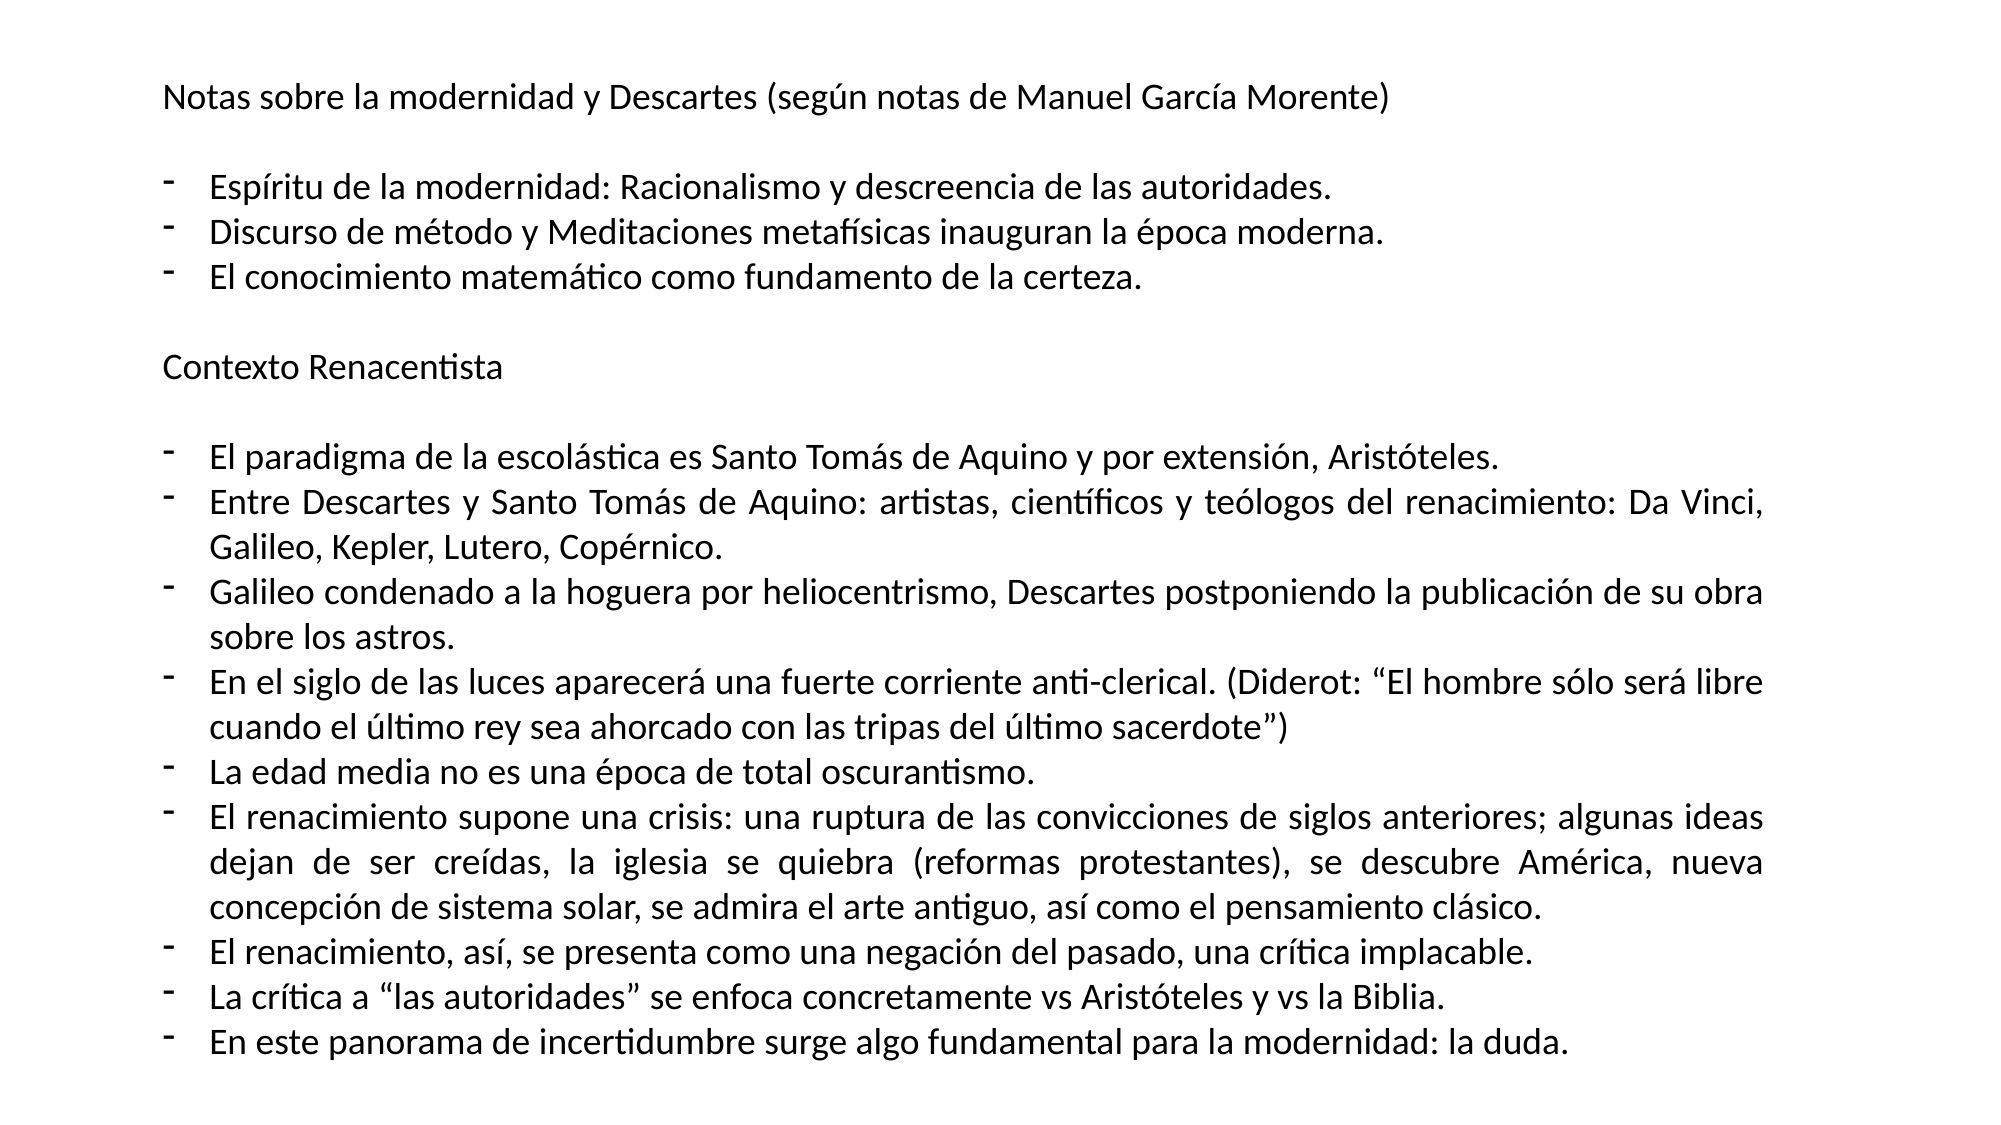

Notas sobre la modernidad y Descartes (según notas de Manuel García Morente)

Espíritu de la modernidad: Racionalismo y descreencia de las autoridades.
Discurso de método y Meditaciones metafísicas inauguran la época moderna.
El conocimiento matemático como fundamento de la certeza.

Contexto Renacentista

El paradigma de la escolástica es Santo Tomás de Aquino y por extensión, Aristóteles.
Entre Descartes y Santo Tomás de Aquino: artistas, científicos y teólogos del renacimiento: Da Vinci, Galileo, Kepler, Lutero, Copérnico.
Galileo condenado a la hoguera por heliocentrismo, Descartes postponiendo la publicación de su obra sobre los astros.
En el siglo de las luces aparecerá una fuerte corriente anti-clerical. (Diderot: “El hombre sólo será libre cuando el último rey sea ahorcado con las tripas del último sacerdote”)
La edad media no es una época de total oscurantismo.
El renacimiento supone una crisis: una ruptura de las convicciones de siglos anteriores; algunas ideas dejan de ser creídas, la iglesia se quiebra (reformas protestantes), se descubre América, nueva concepción de sistema solar, se admira el arte antiguo, así como el pensamiento clásico.
El renacimiento, así, se presenta como una negación del pasado, una crítica implacable.
La crítica a “las autoridades” se enfoca concretamente vs Aristóteles y vs la Biblia.
En este panorama de incertidumbre surge algo fundamental para la modernidad: la duda.